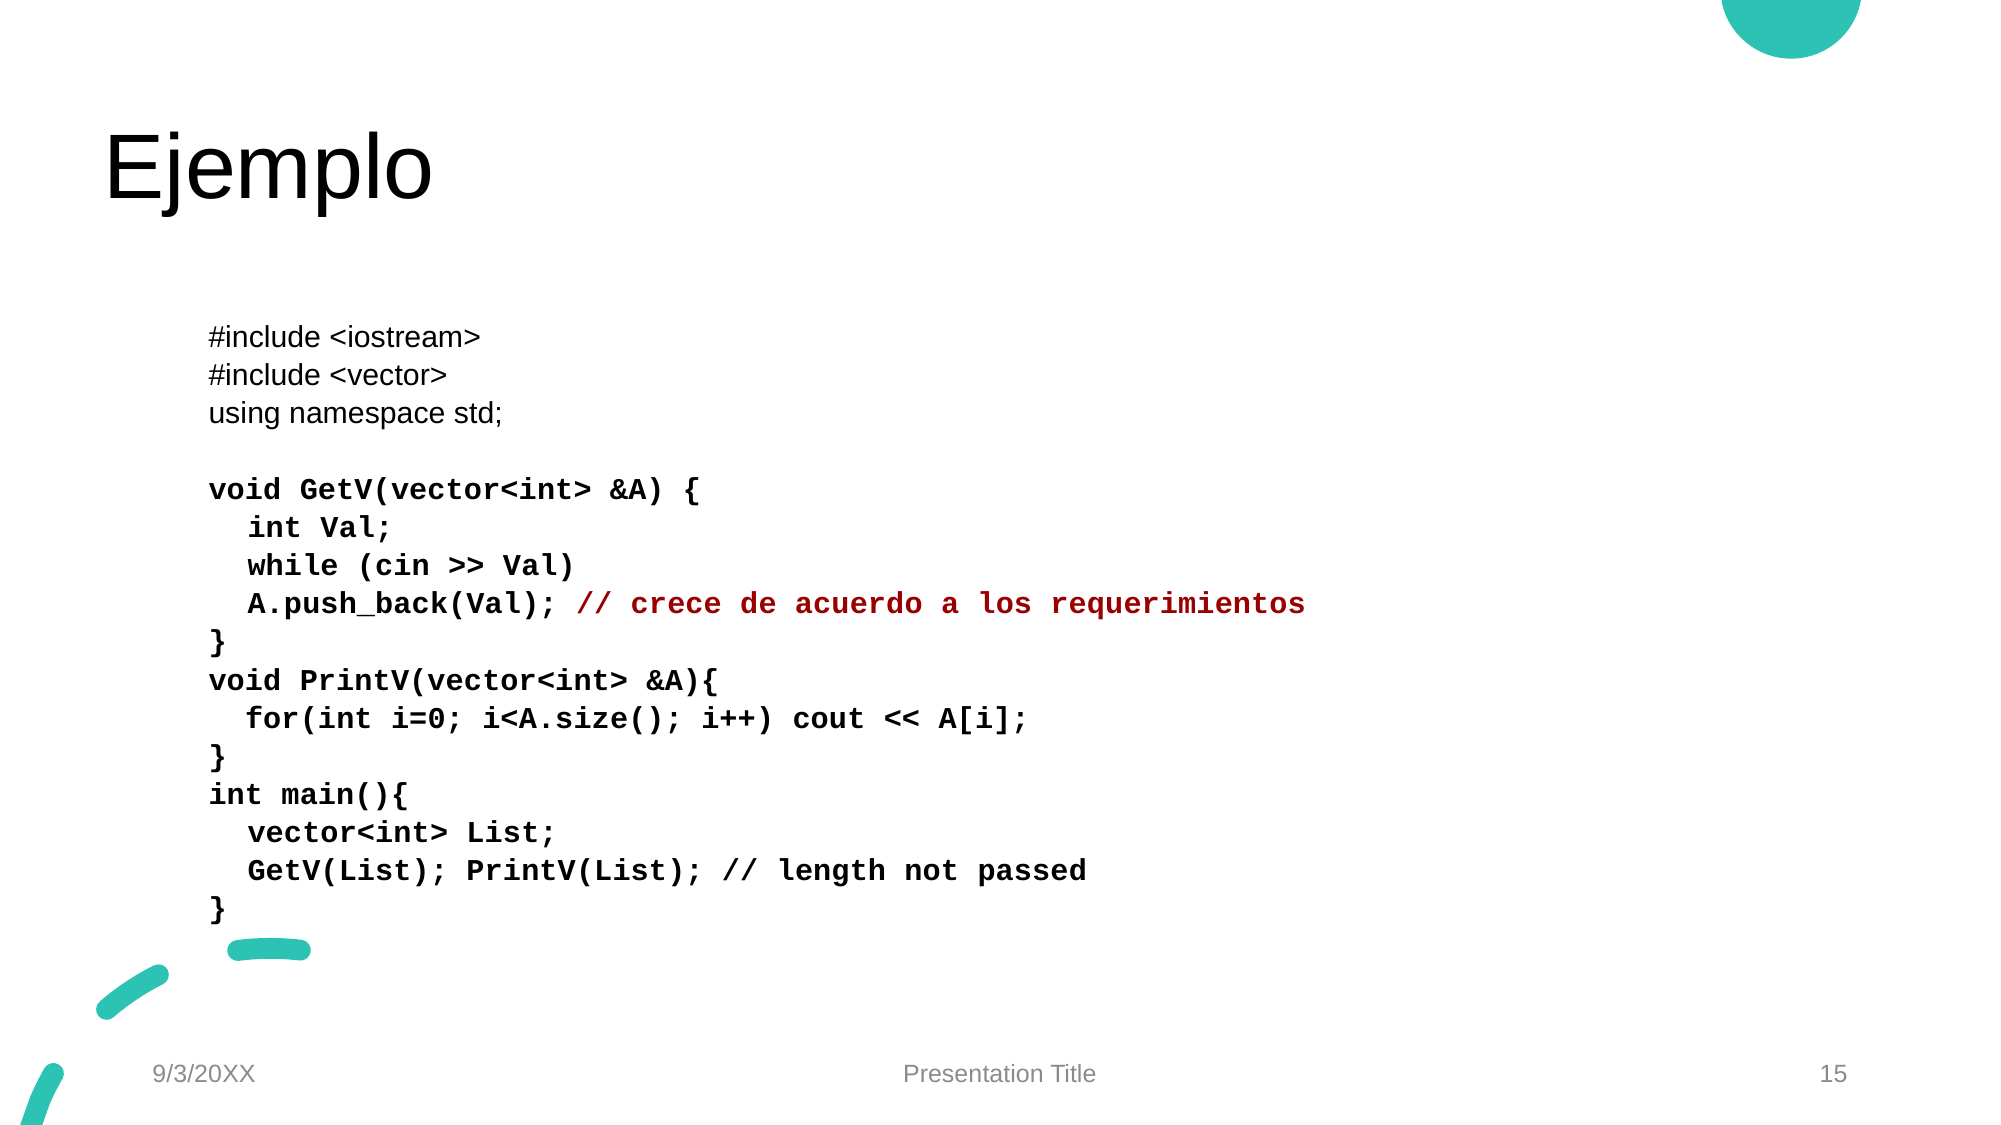

# Ejemplo
#include <iostream>
#include <vector>
using namespace std;

void GetV(vector<int> &A) {
	int Val;
	while (cin >> Val)
		A.push_back(Val); // crece de acuerdo a los requerimientos
}
void PrintV(vector<int> &A){
  for(int i=0; i<A.size(); i++) cout << A[i];
}
int main(){
	vector<int> List;
	GetV(List); PrintV(List); // length not passed
}

9/3/20XX
Presentation Title
15